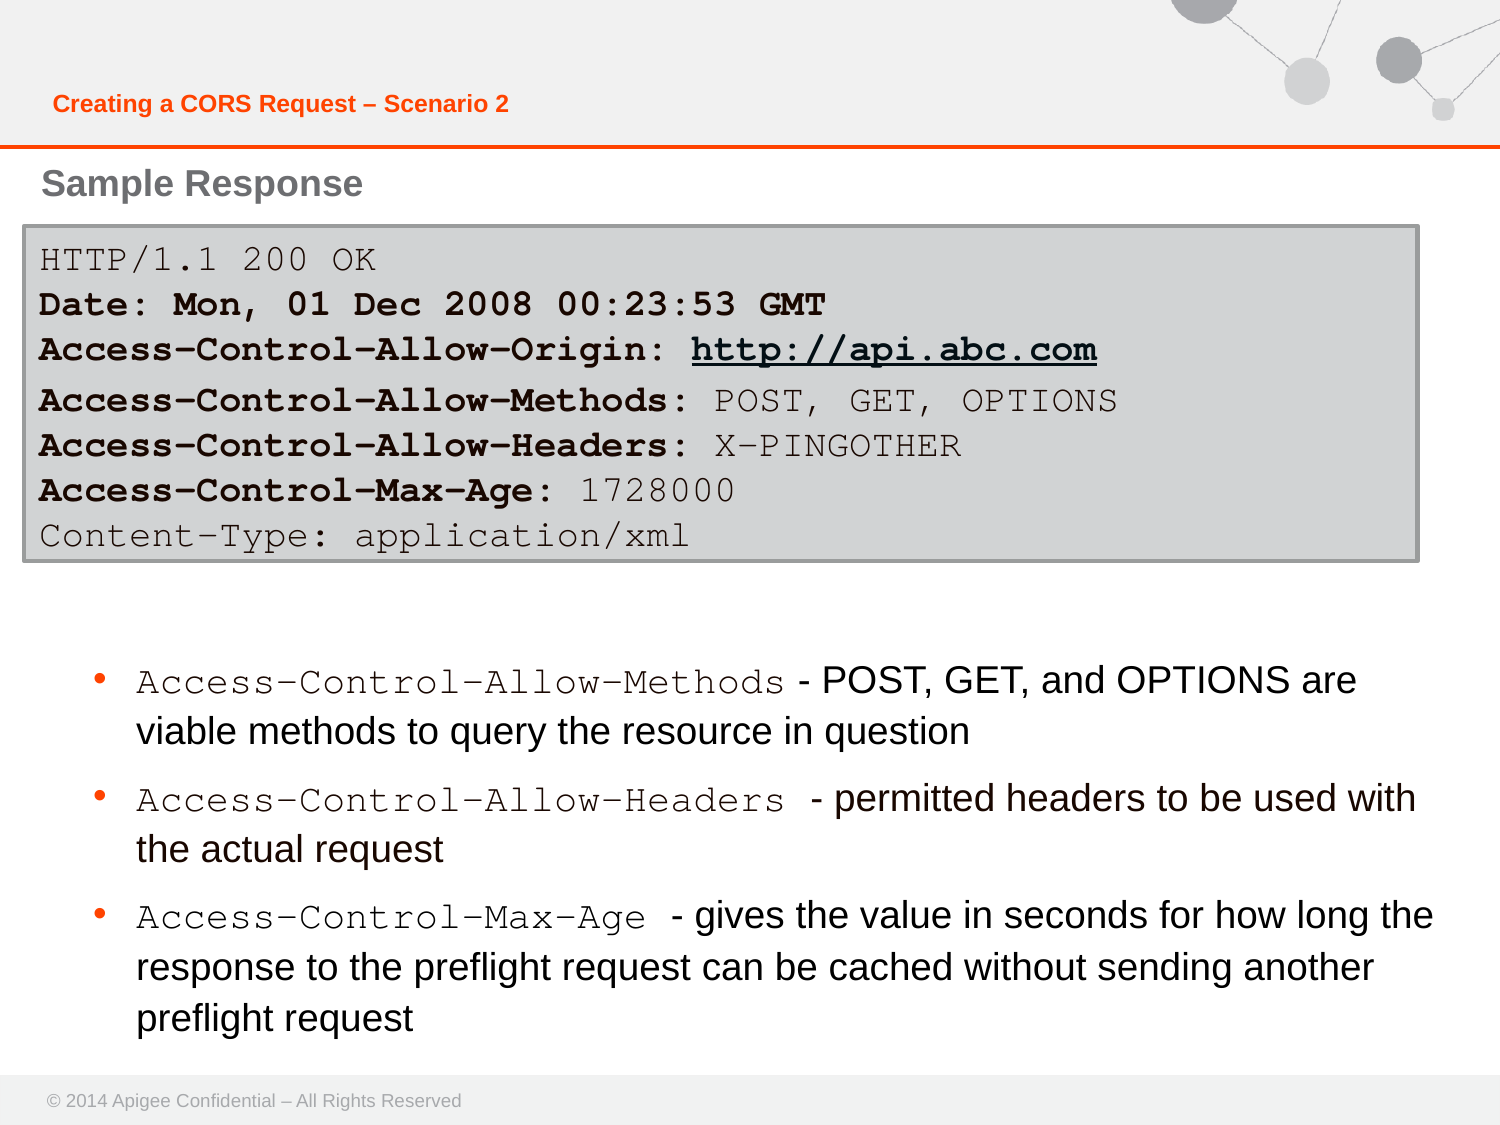

# Creating a CORS Request – Scenario 2
Sample Response
HTTP/1.1 200 OK
Date: Mon, 01 Dec 2008 00:23:53 GMT
Access-Control-Allow-Origin: http://api.abc.com
Access-Control-Allow-Methods: POST, GET, OPTIONS
Access-Control-Allow-Headers: X-PINGOTHER
Access-Control-Max-Age: 1728000
Content-Type: application/xml
Access-Control-Allow-Methods - POST, GET, and OPTIONS are viable methods to query the resource in question
Access-Control-Allow-Headers - permitted headers to be used with the actual request
Access-Control-Max-Age - gives the value in seconds for how long the response to the preflight request can be cached without sending another preflight request